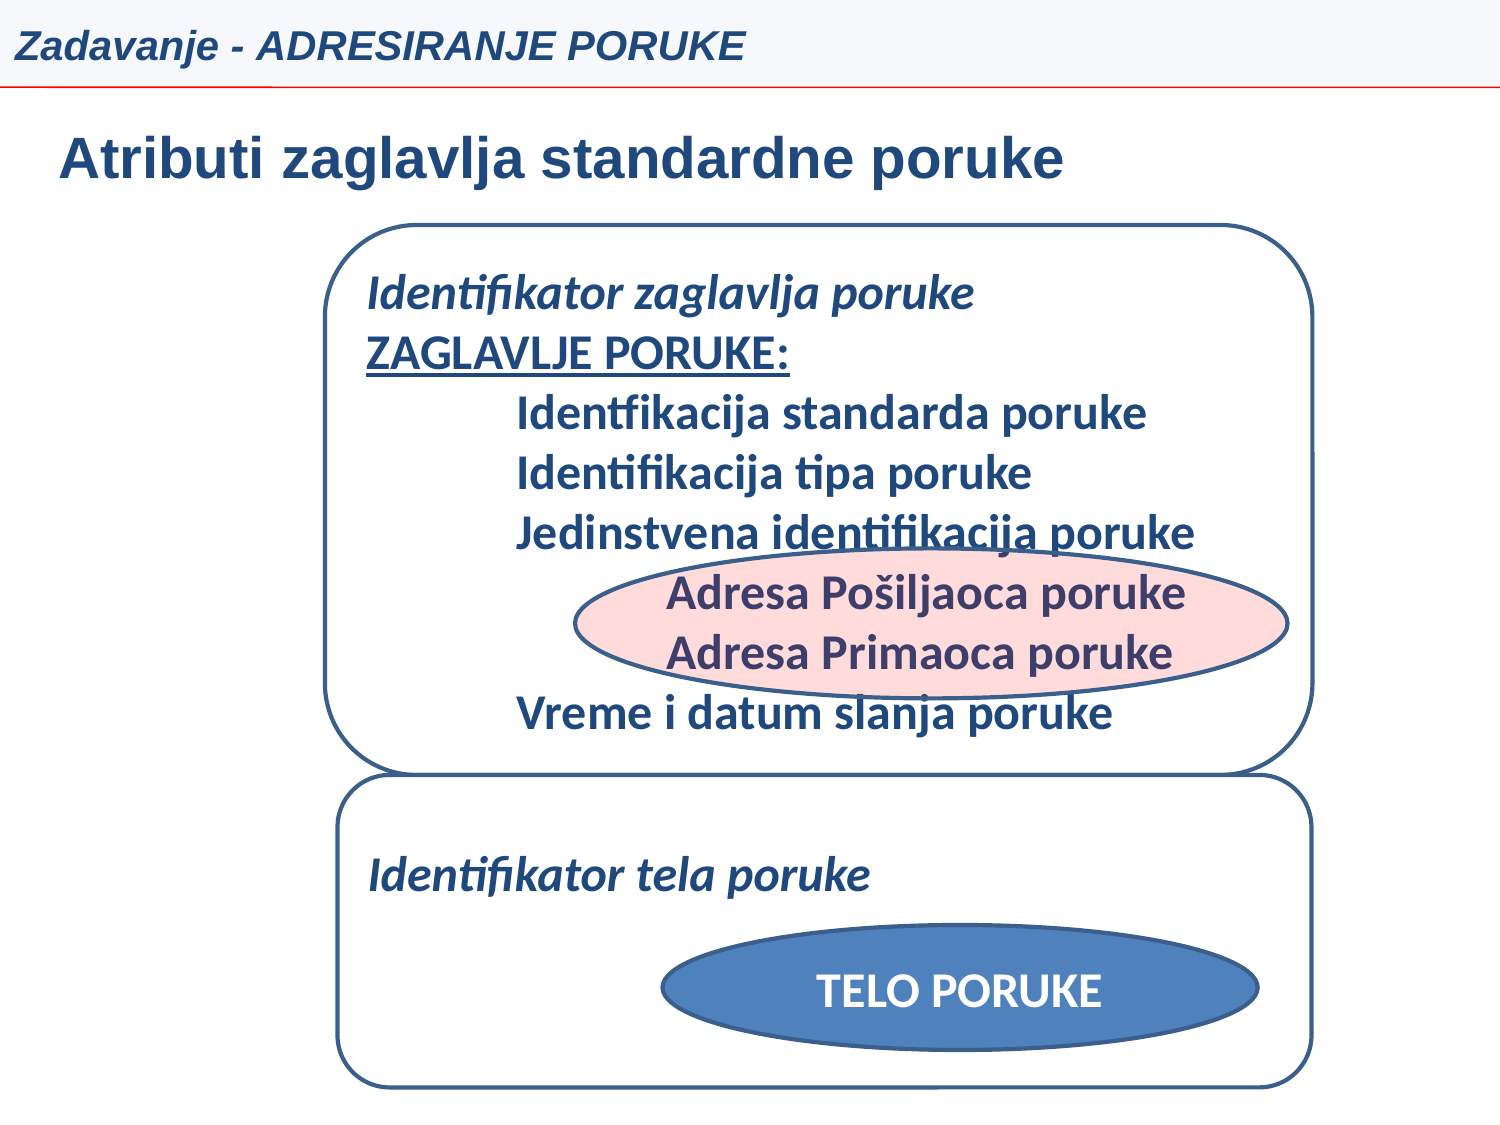

Zadavanje - ADRESIRANJE PORUKE
Atributi zaglavlja standardne poruke
Identifikator zaglavlja poruke
ZAGLAVLJE PORUKE:
	Identfikacija standarda poruke
	Identifikacija tipa poruke
	Jedinstvena identifikacija poruke
		Adresa Pošiljaoca poruke
		Adresa Primaoca poruke
	Vreme i datum slanja poruke

Identifikator tela poruke

TELO PORUKE